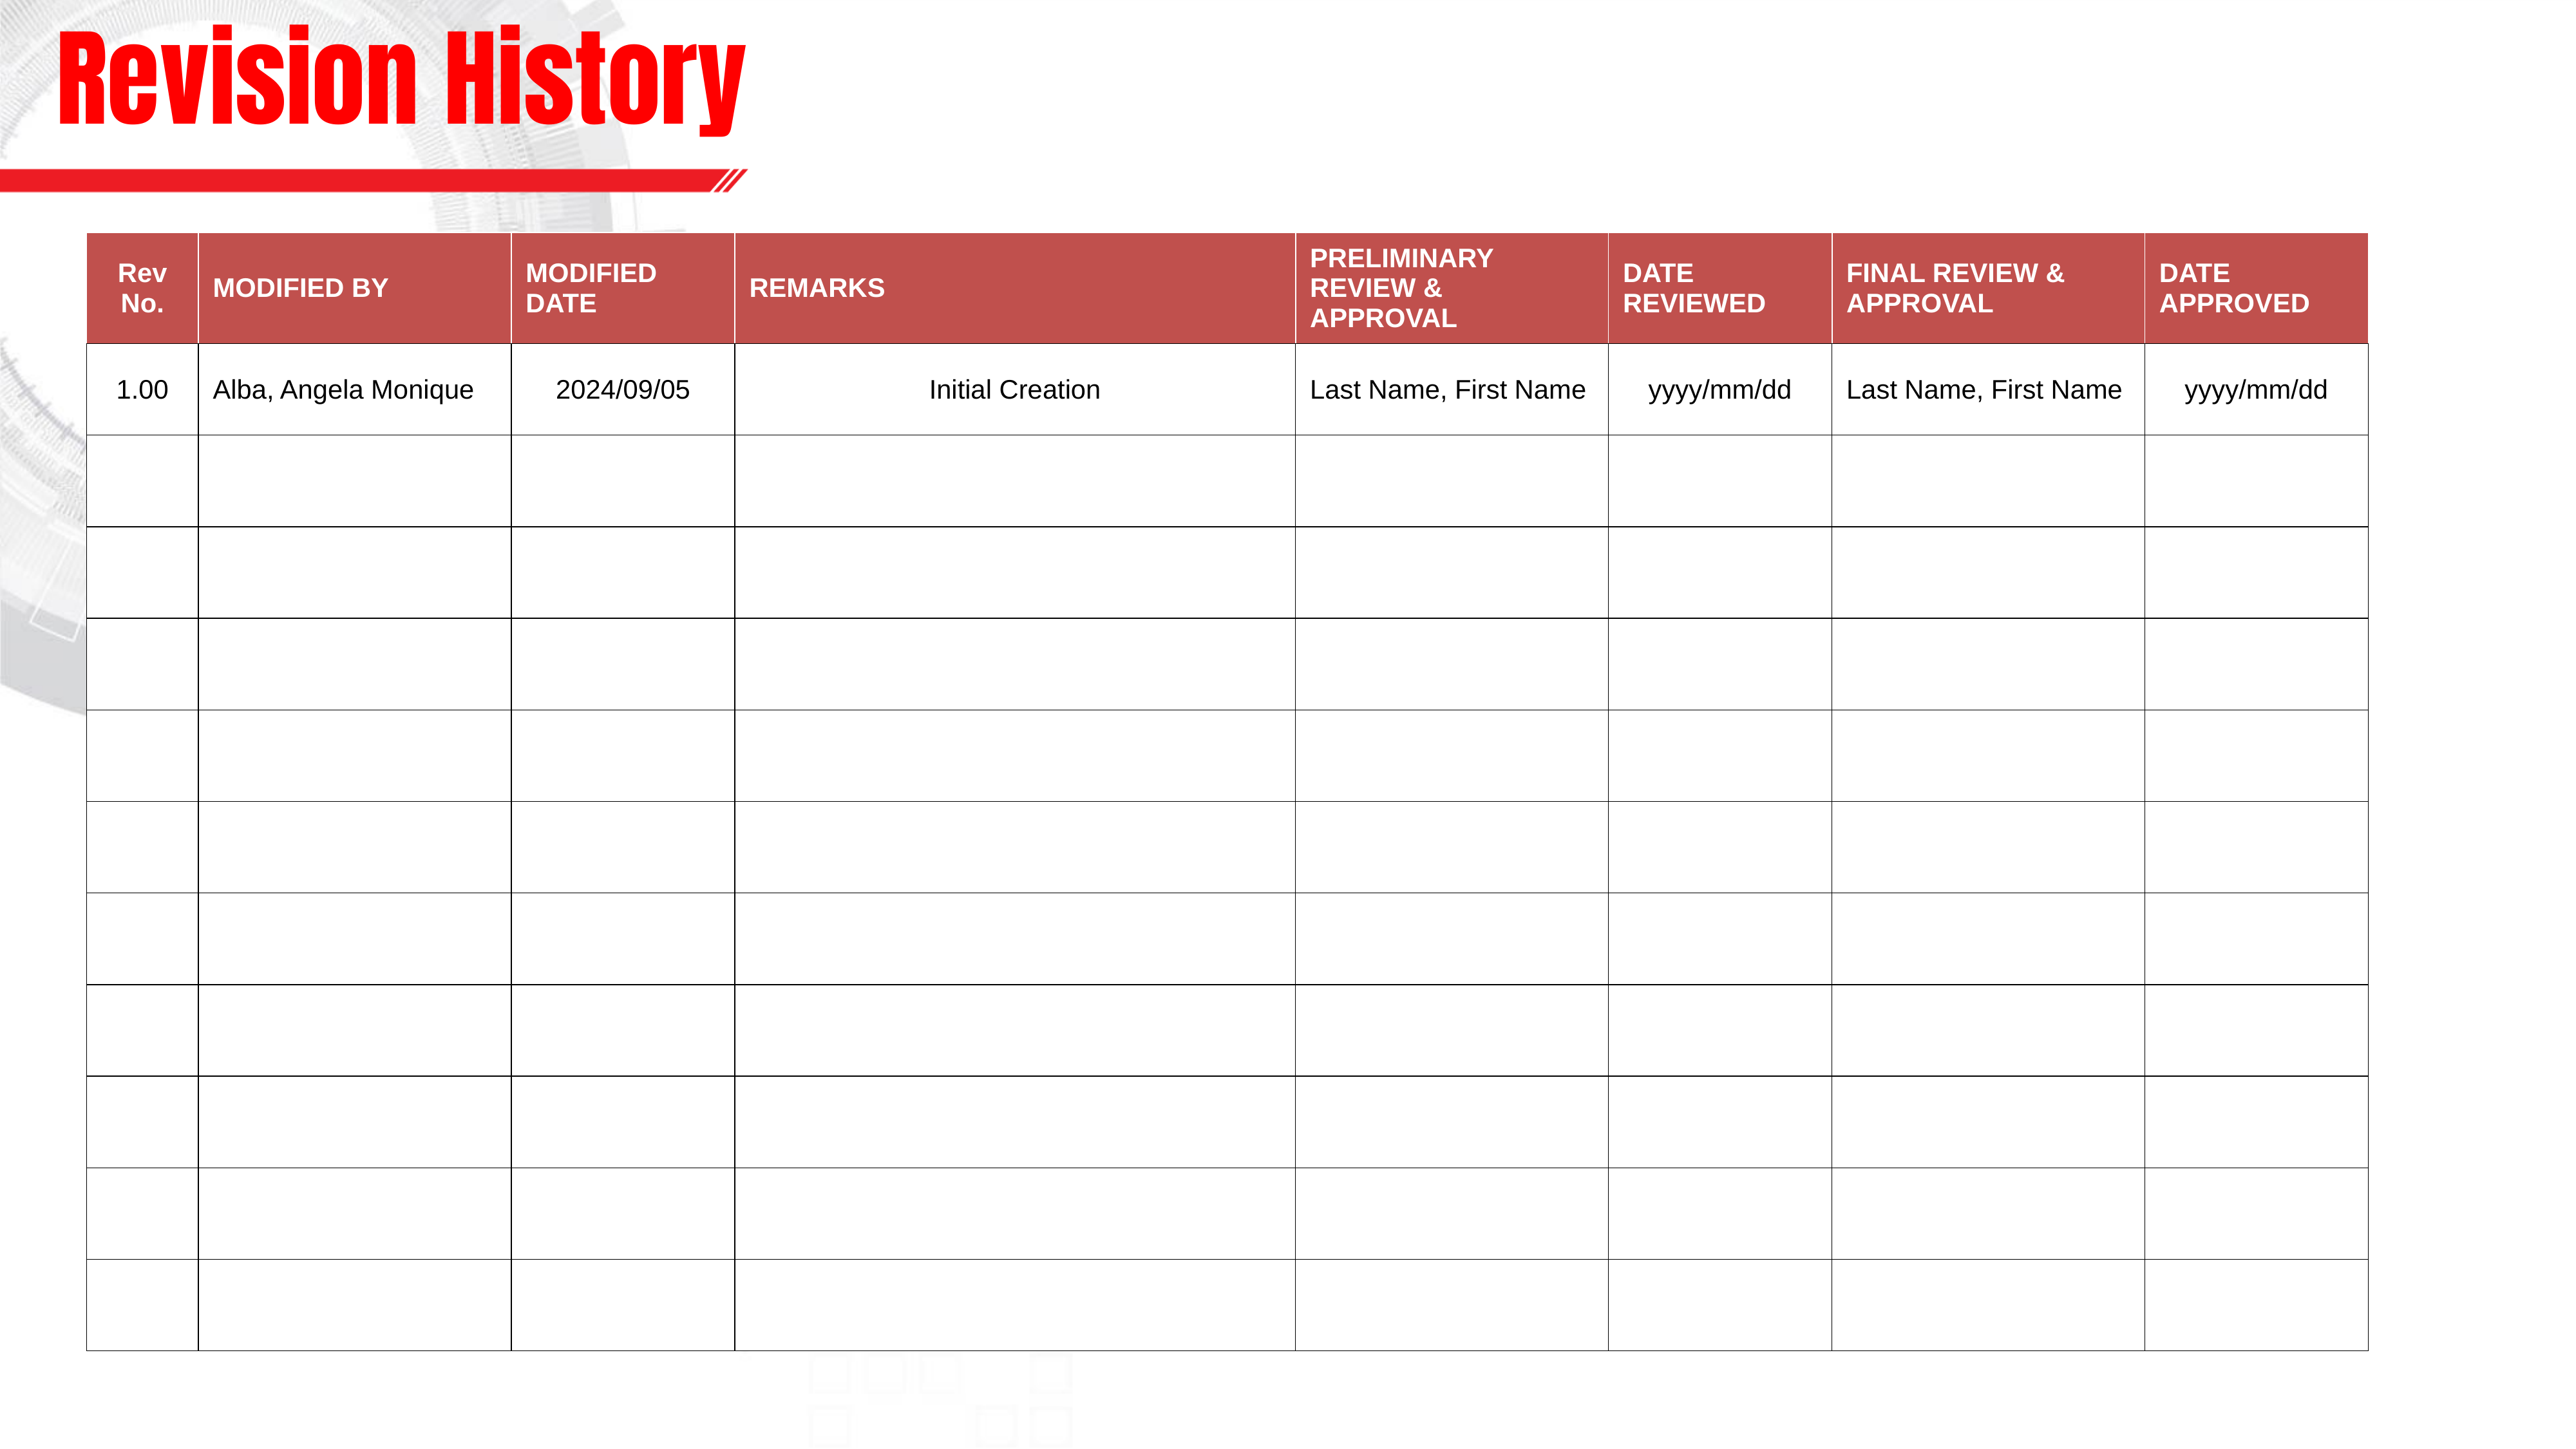

Revision History
| Rev No. | MODIFIED BY | MODIFIED DATE | REMARKS | PRELIMINARY REVIEW & APPROVAL | DATE REVIEWED | FINAL REVIEW & APPROVAL | DATE APPROVED |
| --- | --- | --- | --- | --- | --- | --- | --- |
| 1.00 | Alba, Angela Monique | 2024/09/05 | Initial Creation | Last Name, First Name | yyyy/mm/dd | Last Name, First Name | yyyy/mm/dd |
|  |  |  |  |  |  |  |  |
|  |  |  |  |  |  |  |  |
|  |  |  |  |  |  |  |  |
|  |  |  |  |  |  |  |  |
|  |  |  |  |  |  |  |  |
|  |  |  |  |  |  |  |  |
|  |  |  |  |  |  |  |  |
|  |  |  |  |  |  |  |  |
|  |  |  |  |  |  |  |  |
|  |  |  |  |  |  |  |  |